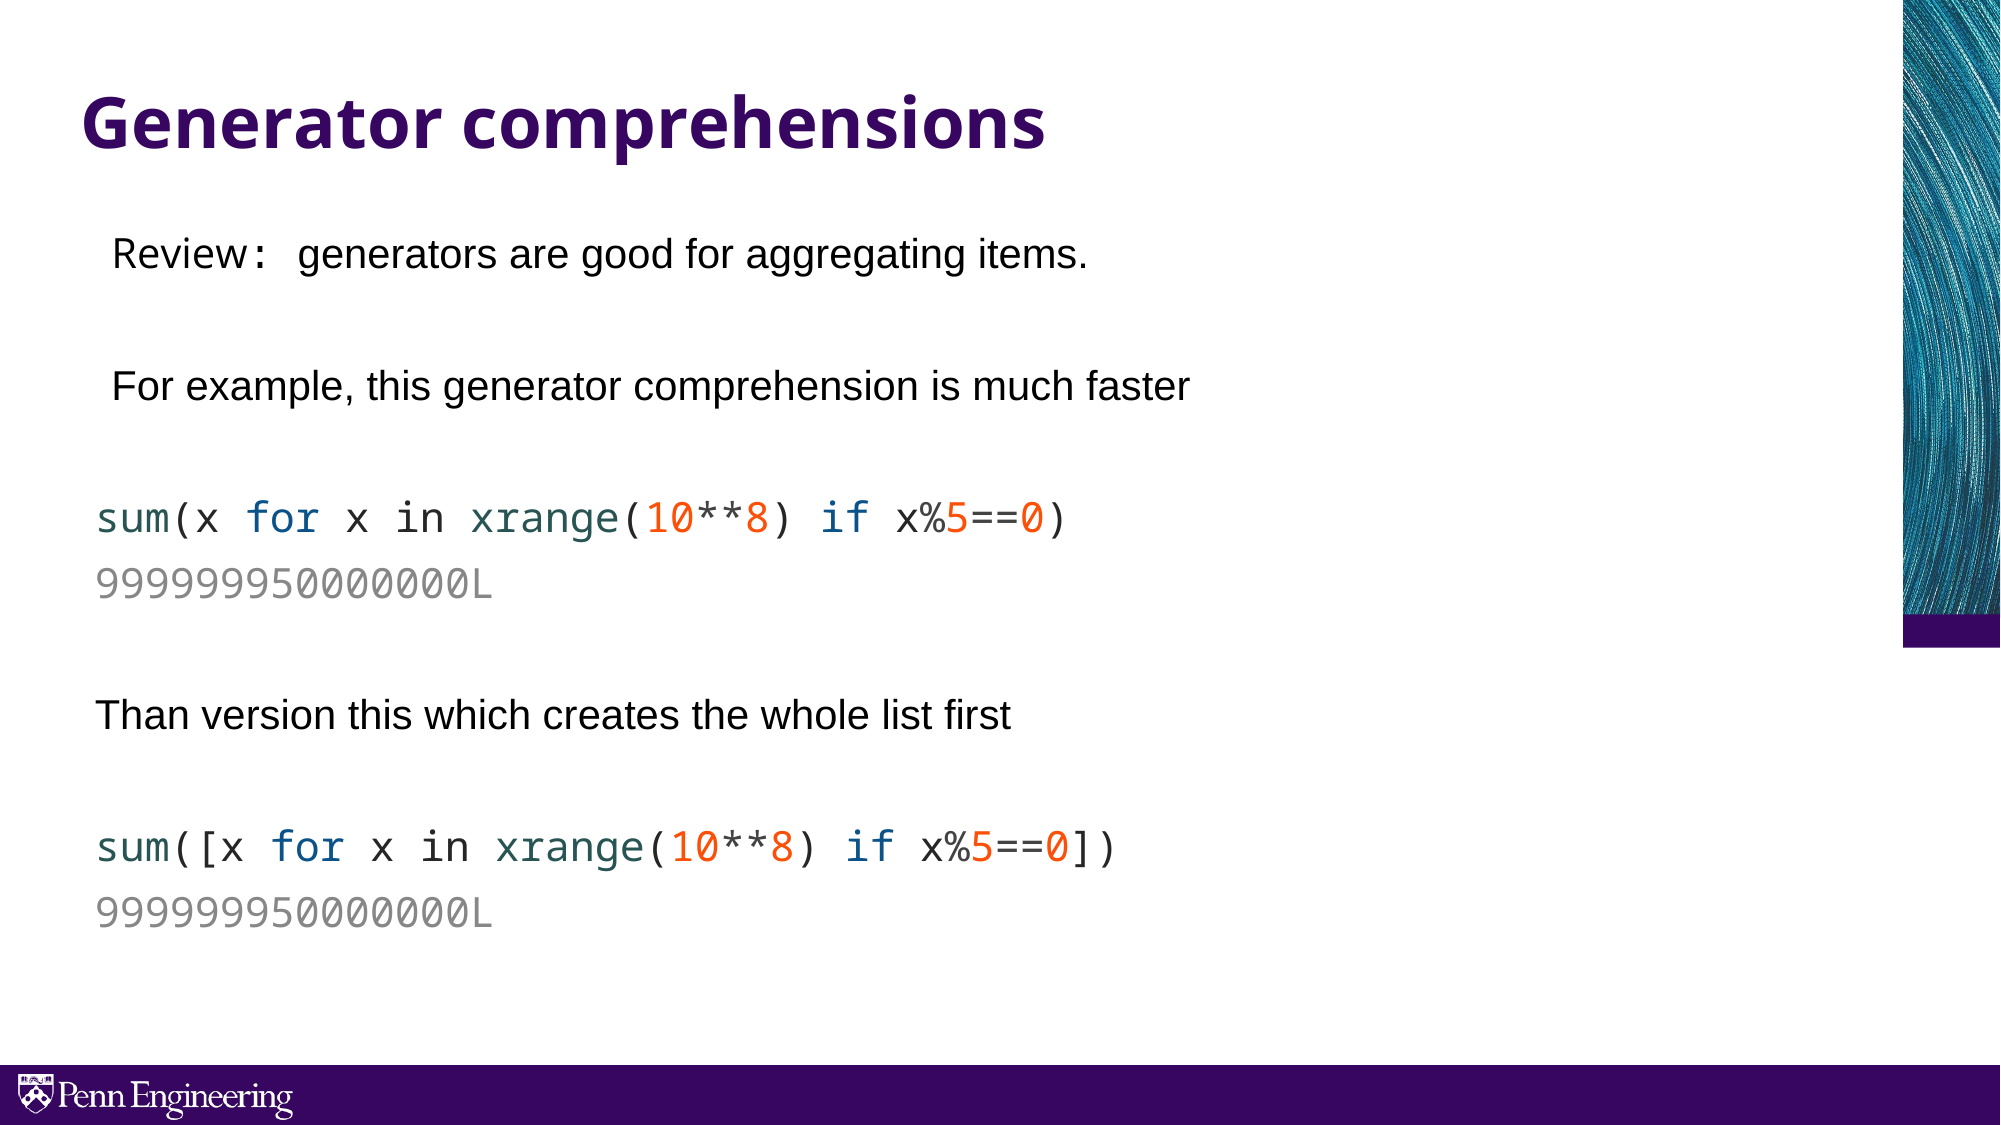

Generator comprehensions
Review: generators are good for aggregating items.

For example, this generator comprehension is much faster

sum(x for x in xrange(10**8) if x%5==0)
999999950000000L

Than version this which creates the whole list first

sum([x for x in xrange(10**8) if x%5==0])
999999950000000L